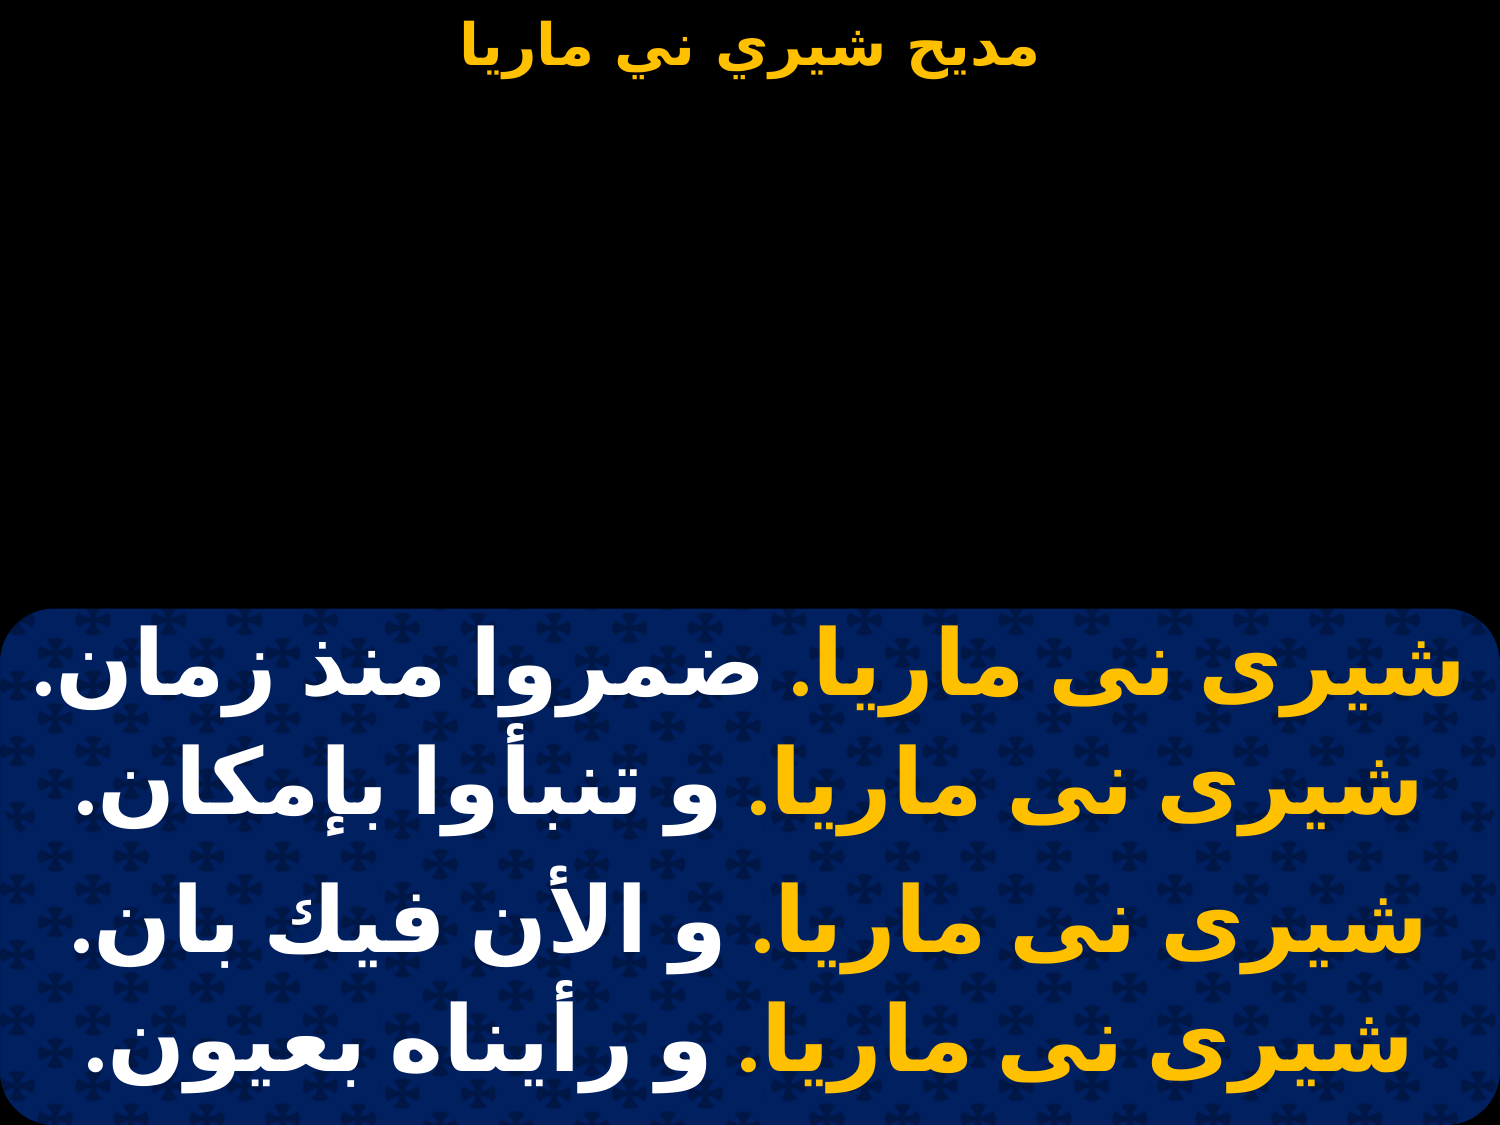

#
| شيرى نى ماريا. ضمروا منذ زمان. |
| --- |
| شيرى نى ماريا. و تنبأوا بإمكان. |
|  |
| شيرى نى ماريا. و الأن فيك بان. |
| شيرى نى ماريا. و رأيناه بعيون. |